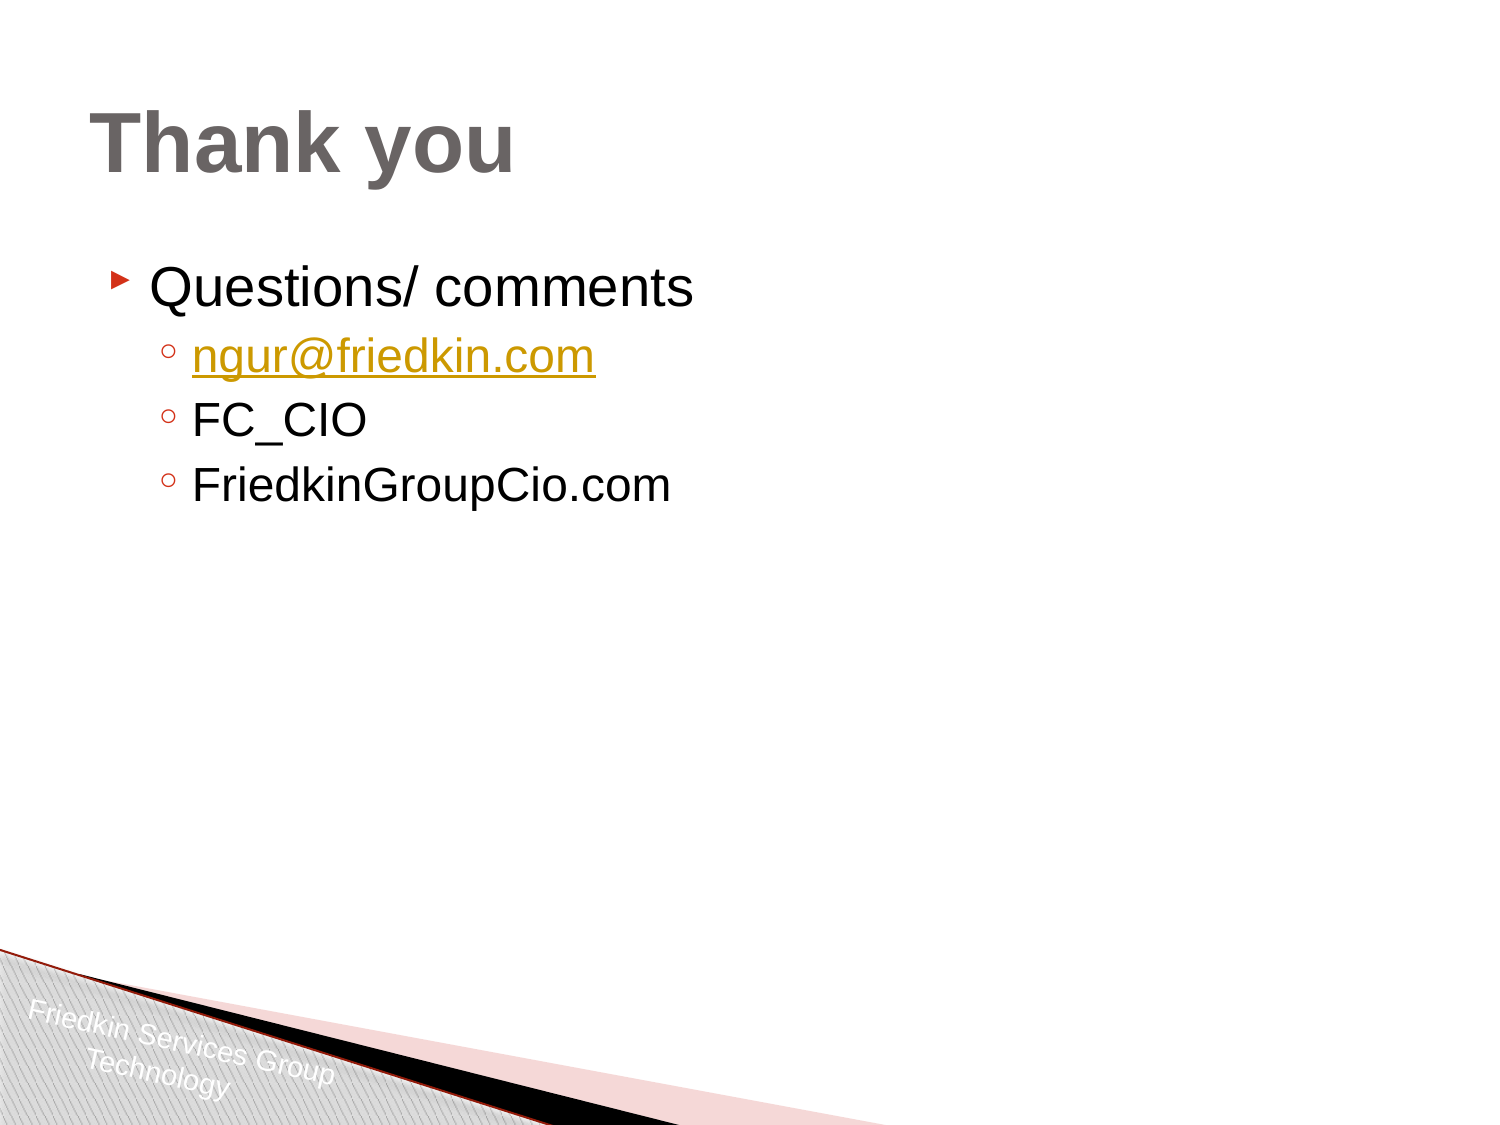

# Thank you
Questions/ comments
ngur@friedkin.com
FC_CIO
FriedkinGroupCio.com